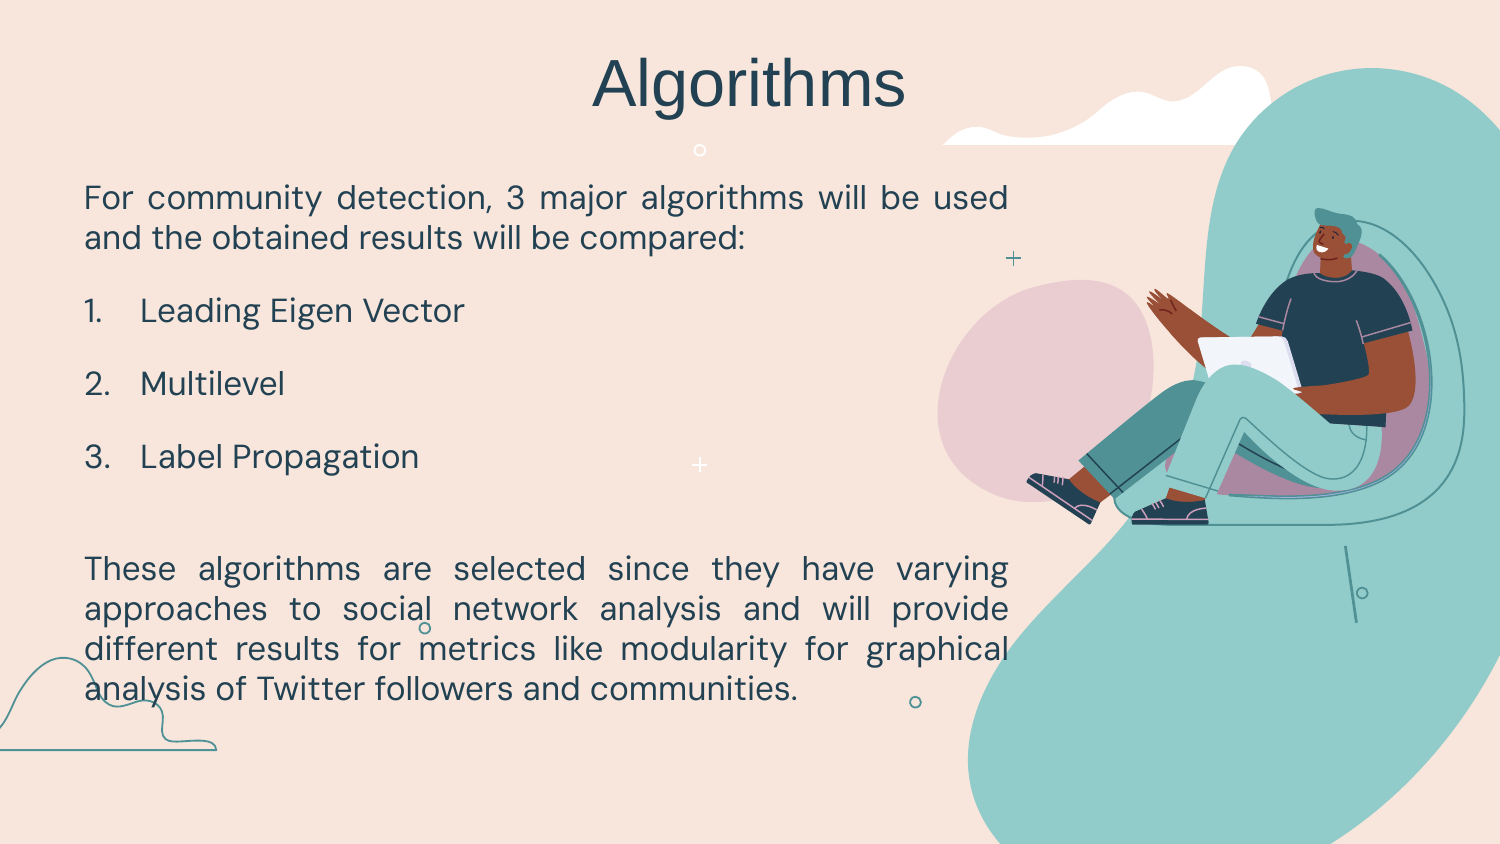

# Algorithms
For community detection, 3 major algorithms will be used and the obtained results will be compared:
Leading Eigen Vector
Multilevel
Label Propagation

These algorithms are selected since they have varying approaches to social network analysis and will provide different results for metrics like modularity for graphical analysis of Twitter followers and communities.